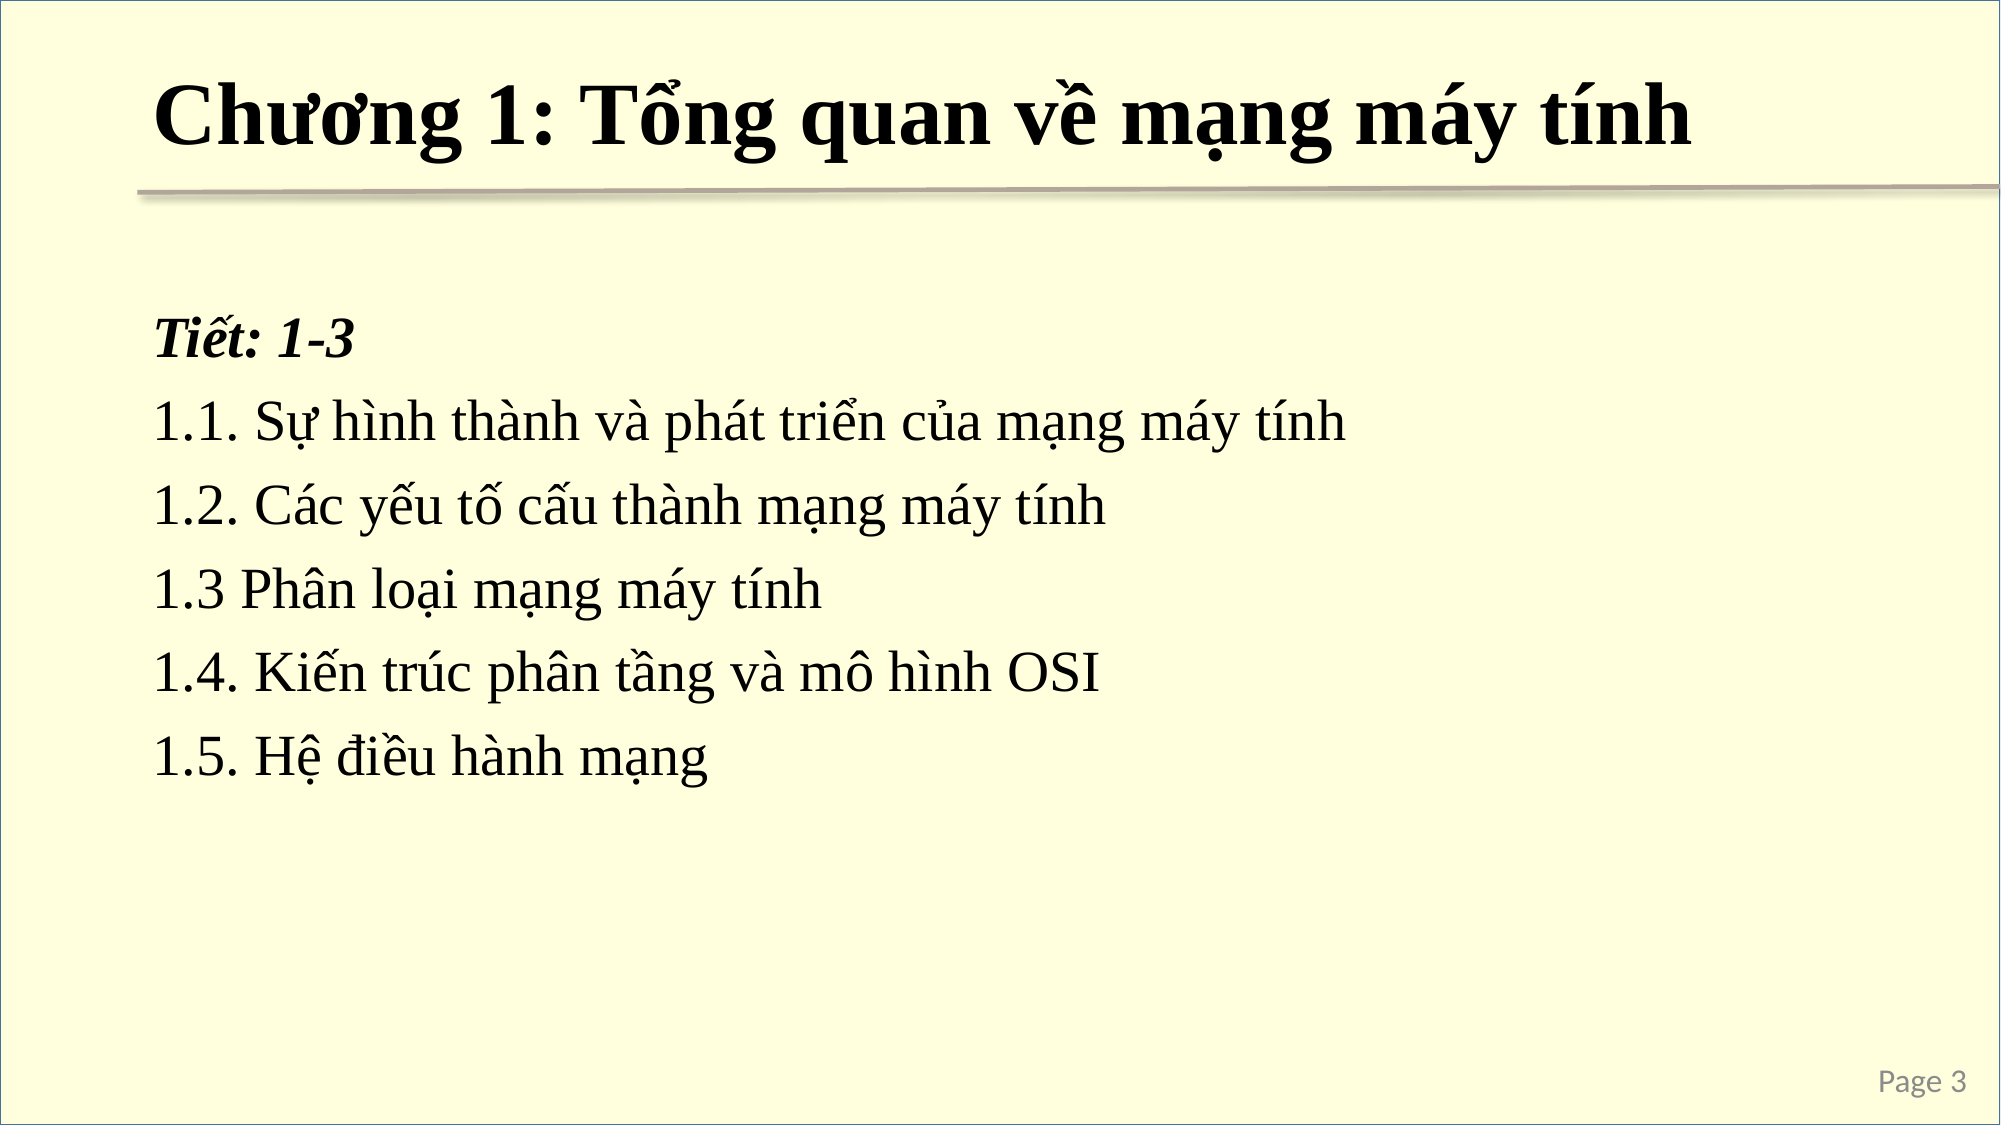

# Chương 1: Tổng quan về mạng máy tính
Tiết: 1-3
1.1. Sự hình thành và phát triển của mạng máy tính
1.2. Các yếu tố cấu thành mạng máy tính
1.3 Phân loại mạng máy tính
1.4. Kiến trúc phân tầng và mô hình OSI
1.5. Hệ điều hành mạng
Page 3